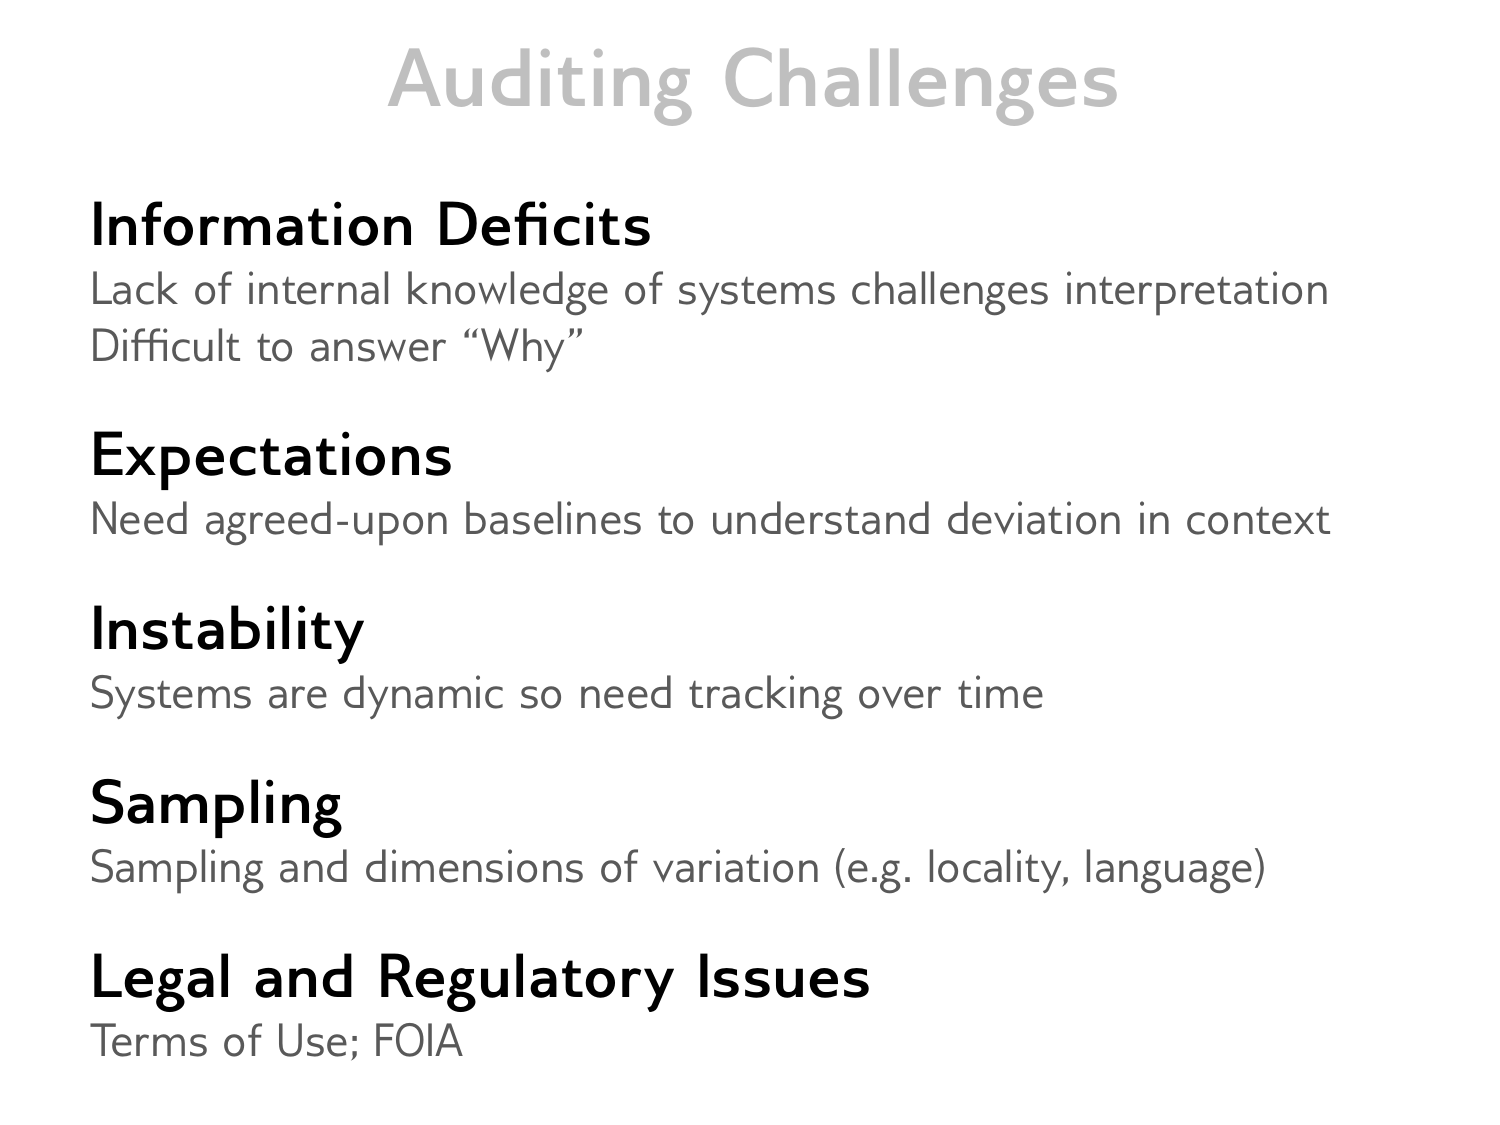

# Auditing Challenges
Information Deficits
Lack of internal knowledge of systems challenges interpretation
Difficult to answer “Why”

Expectations
Need agreed-upon baselines to understand deviation in context

Instability
Systems are dynamic so need tracking over time

Sampling
Sampling and dimensions of variation (e.g. locality, language)

Legal and Regulatory Issues
Terms of Use; FOIA